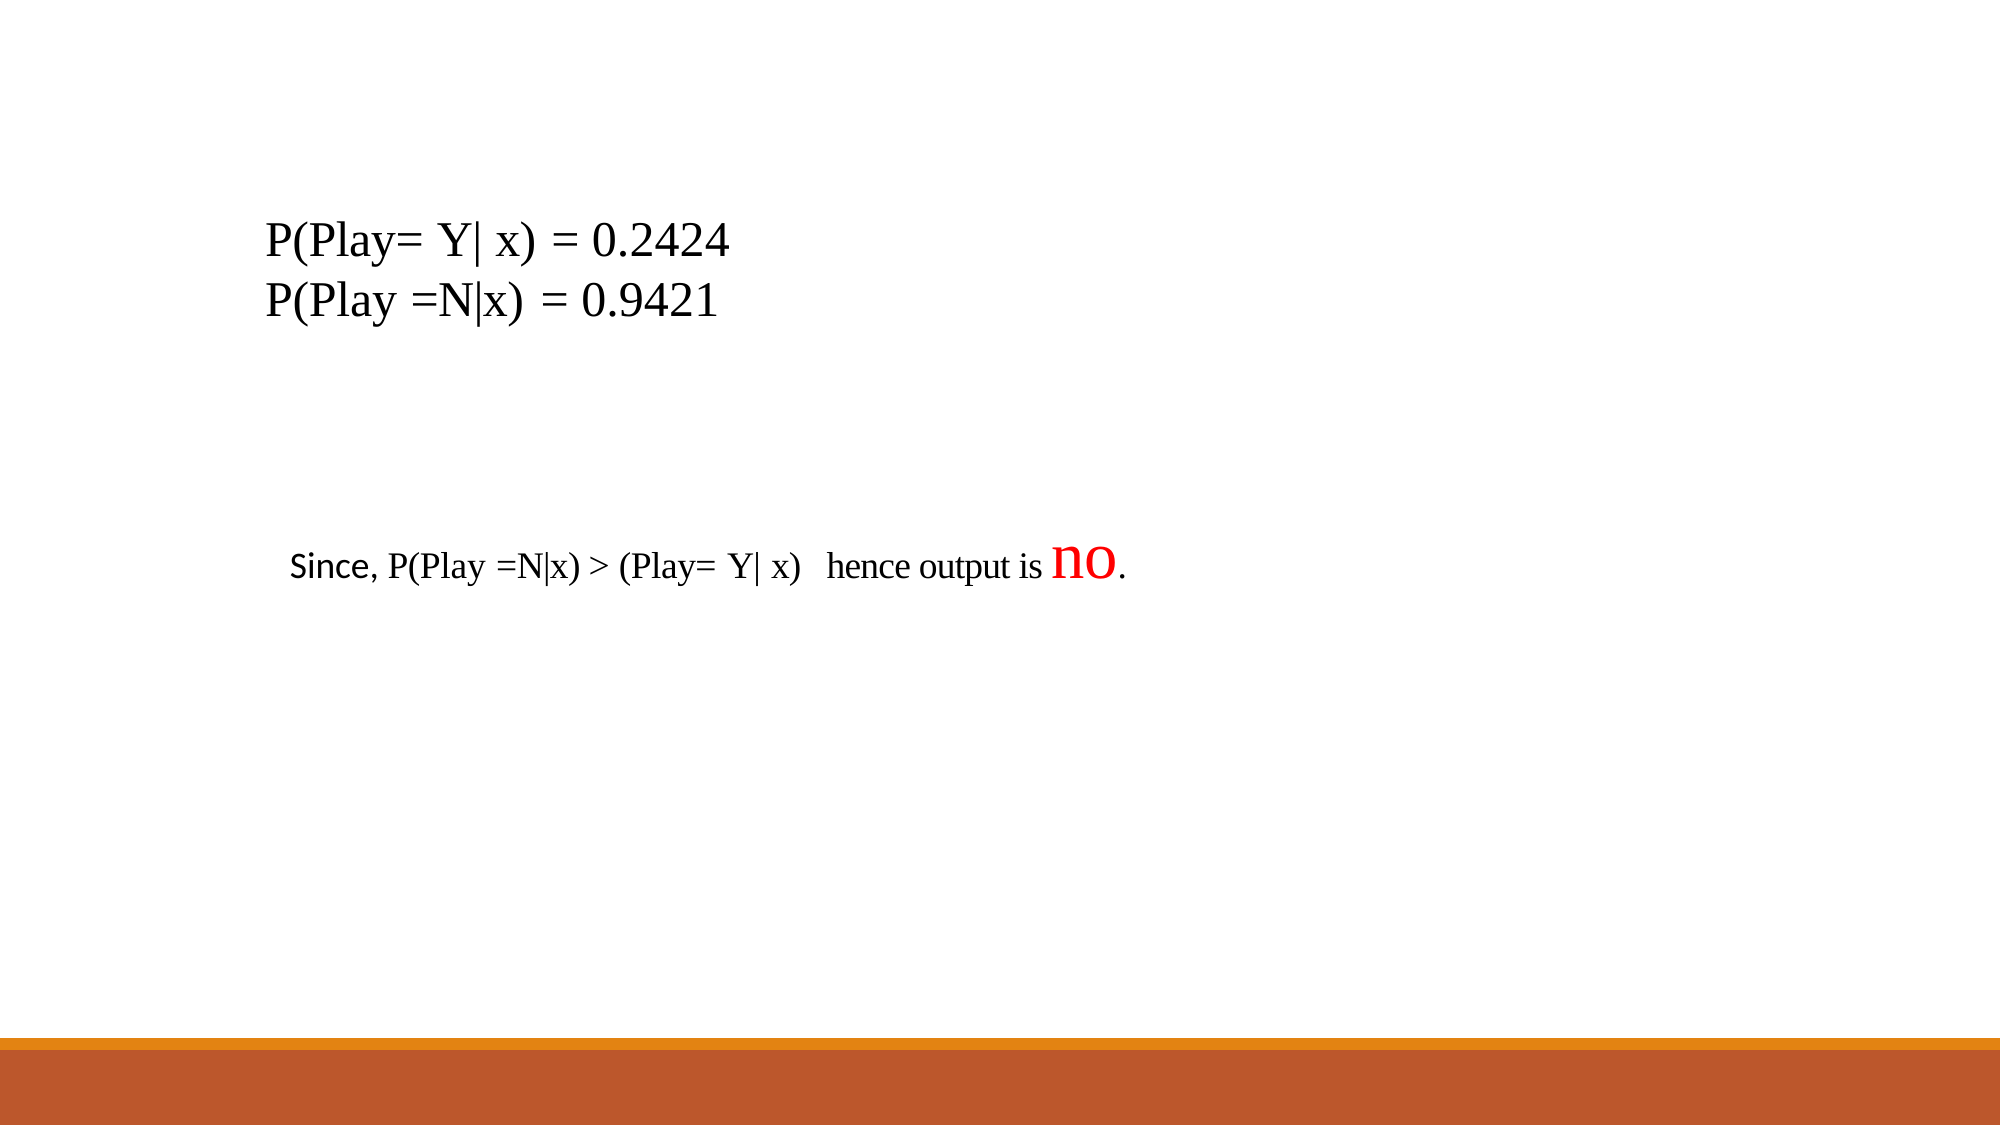

P(Play= Y| x) = 0.2424
P(Play =N|x) = 0.9421
Since, P(Play =N|x) > (Play= Y| x)   hence output is no.